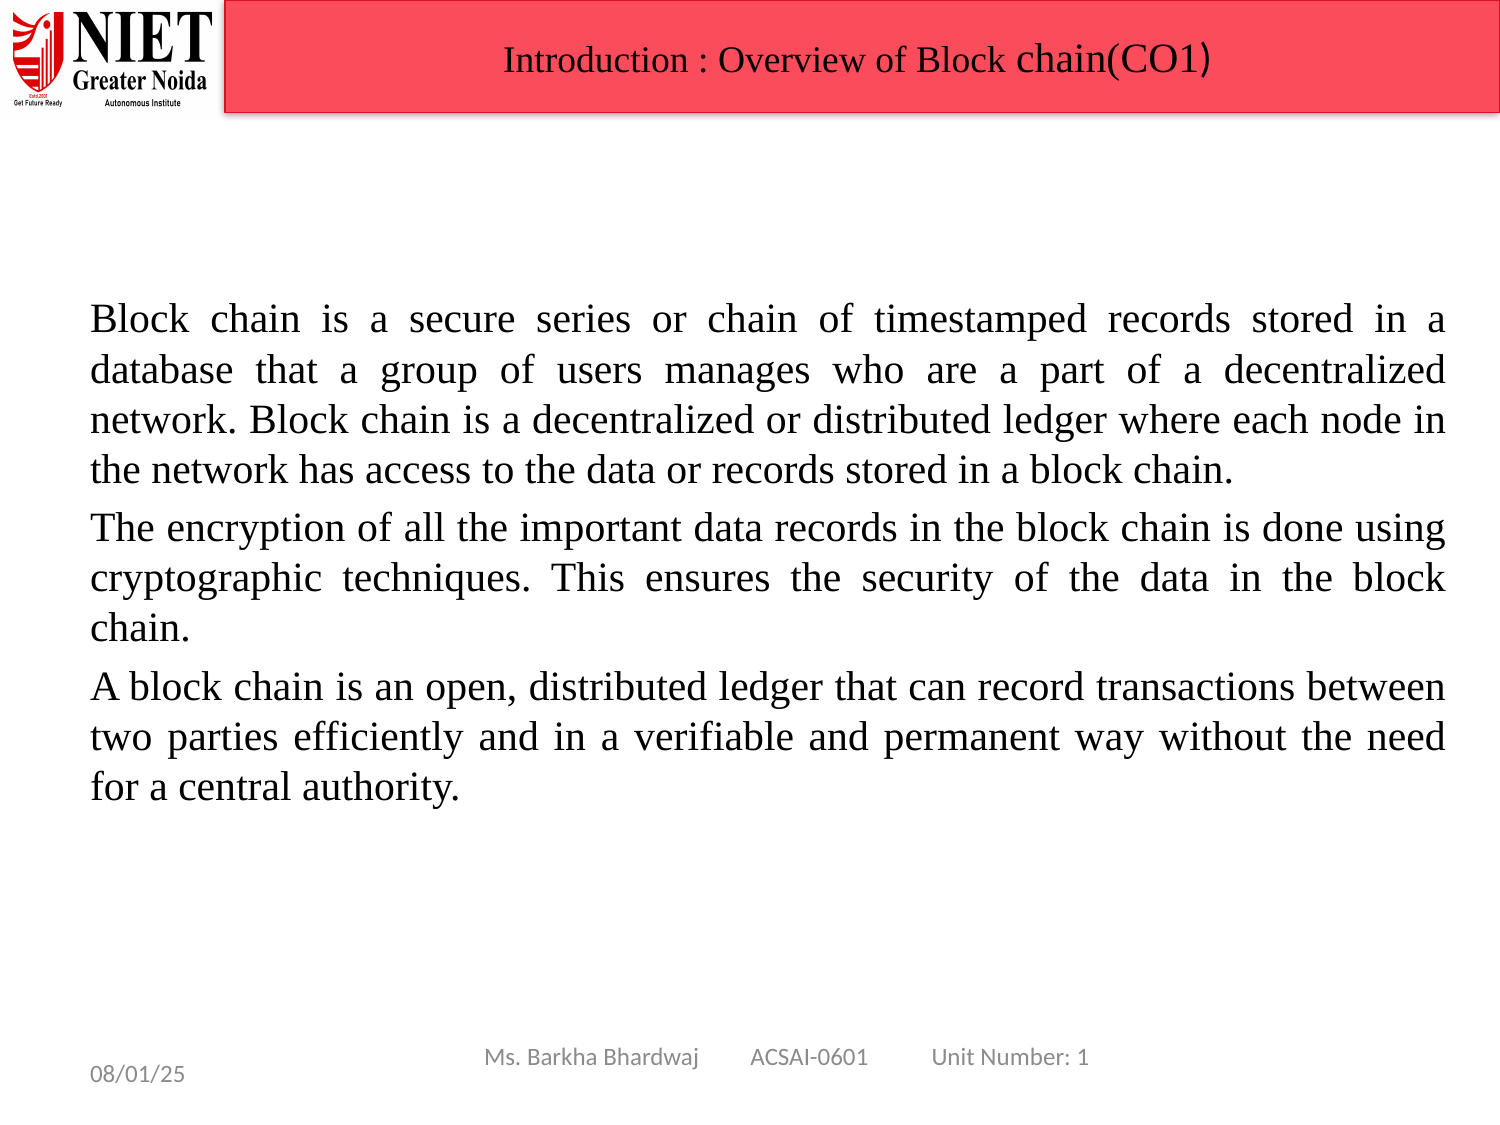

Introduction : Overview of Block chain(CO1)
Block chain is a secure series or chain of timestamped records stored in a database that a group of users manages who are a part of a decentralized network. Block chain is a decentralized or distributed ledger where each node in the network has access to the data or records stored in a block chain.
The encryption of all the important data records in the block chain is done using cryptographic techniques. This ensures the security of the data in the block chain.
A block chain is an open, distributed ledger that can record transactions between two parties efficiently and in a verifiable and permanent way without the need for a central authority.
Ms. Barkha Bhardwaj         ACSAI-0601           Unit Number: 1
08/01/25